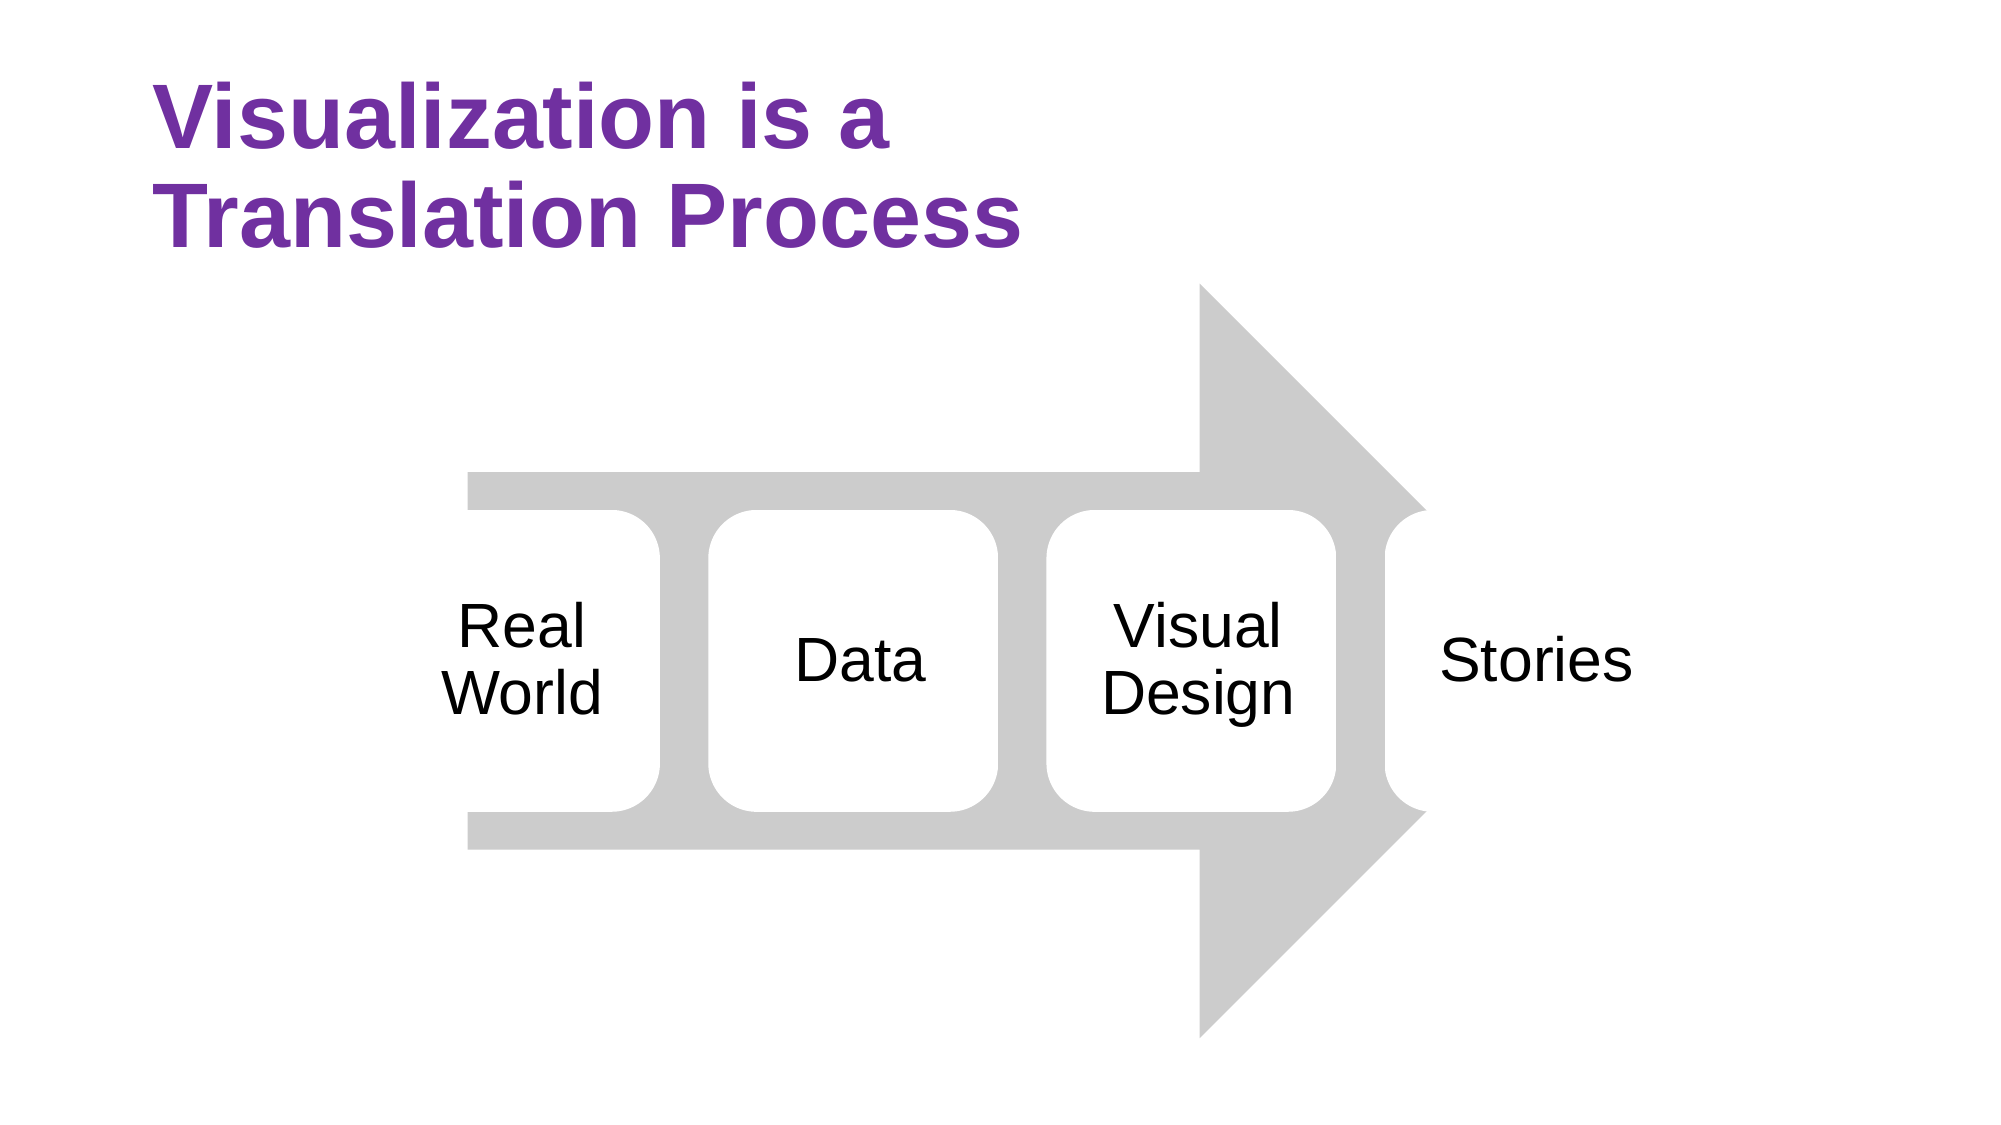

# Visualization is a Translation Process
Real World
Data
Visual Design
Stories